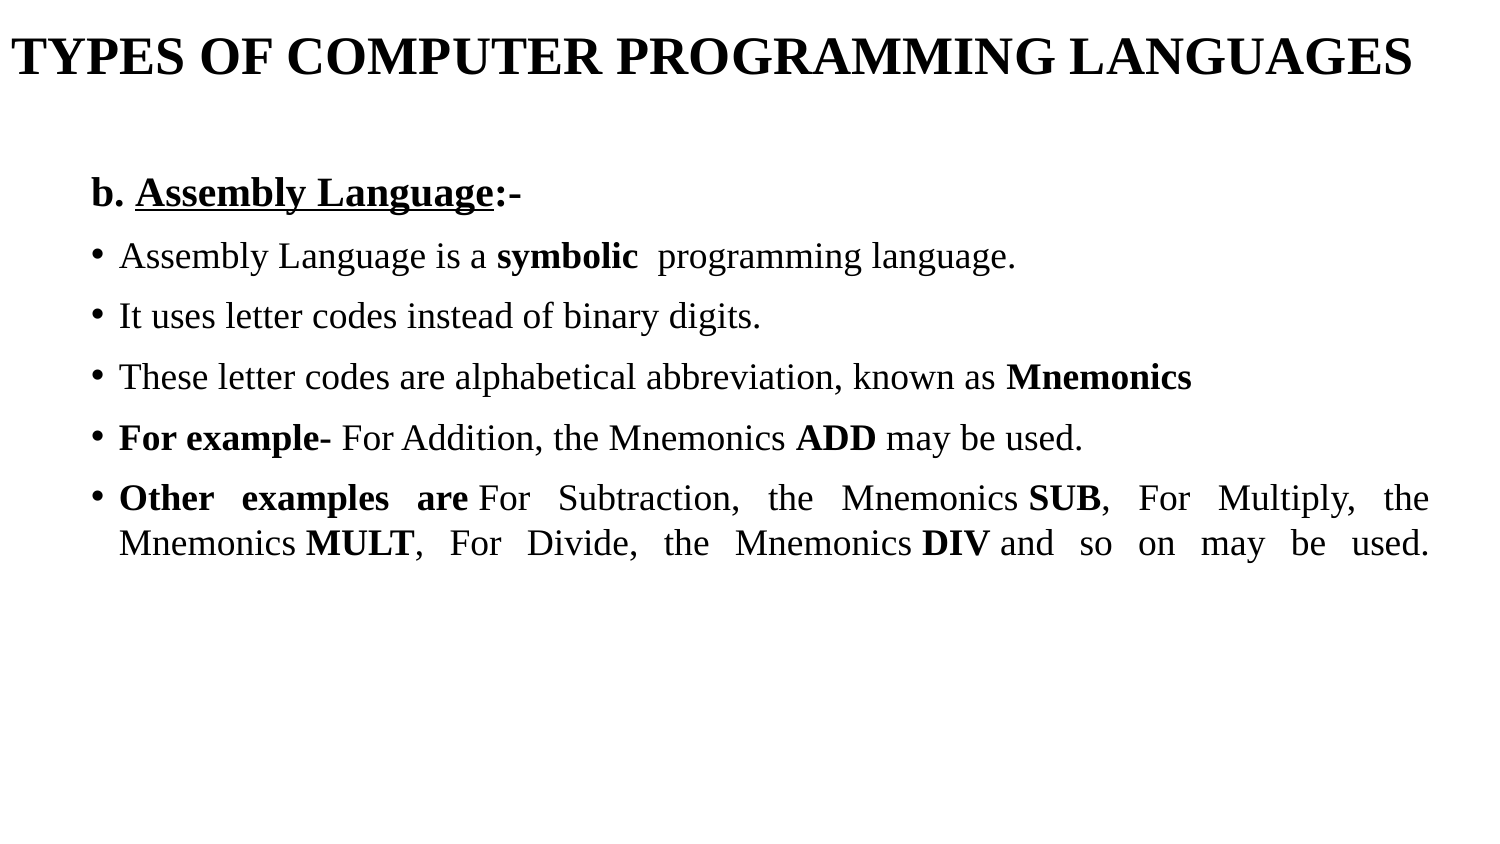

# TYPES OF COMPUTER PROGRAMMING LANGUAGES
b. Assembly Language:-
Assembly Language is a symbolic  programming language.
It uses letter codes instead of binary digits.
These letter codes are alphabetical abbreviation, known as Mnemonics
For example- For Addition, the Mnemonics ADD may be used.
Other examples are For Subtraction, the Mnemonics SUB, For Multiply, the Mnemonics MULT, For Divide, the Mnemonics DIV and so on may be used.